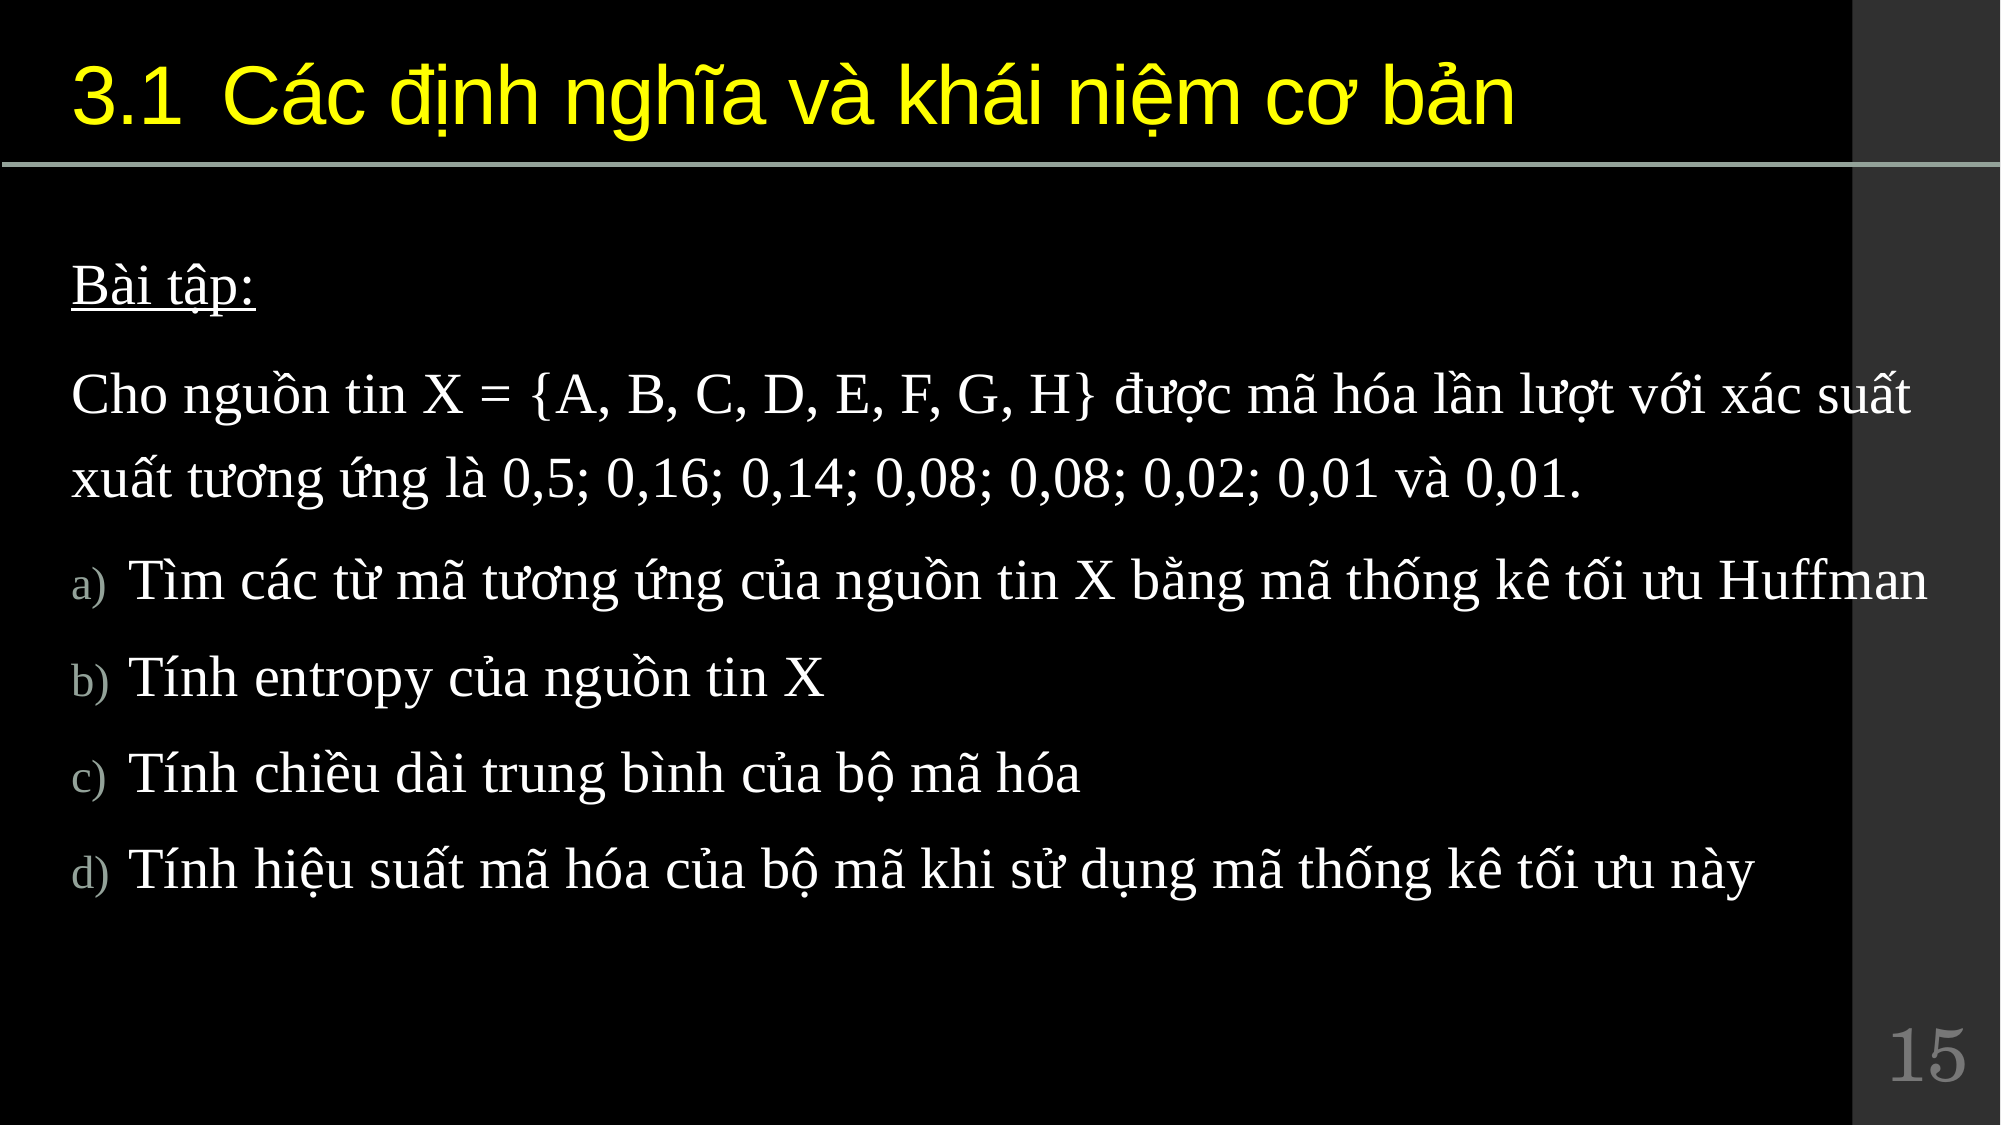

# 3.1	Các định nghĩa và khái niệm cơ bản
Bài tập:
Cho nguồn tin X = {A, B, C, D, E, F, G, H} được mã hóa lần lượt với xác suất xuất tương ứng là 0,5; 0,16; 0,14; 0,08; 0,08; 0,02; 0,01 và 0,01.
Tìm các từ mã tương ứng của nguồn tin X bằng mã thống kê tối ưu Huffman
Tính entropy của nguồn tin X
Tính chiều dài trung bình của bộ mã hóa
Tính hiệu suất mã hóa của bộ mã khi sử dụng mã thống kê tối ưu này
15